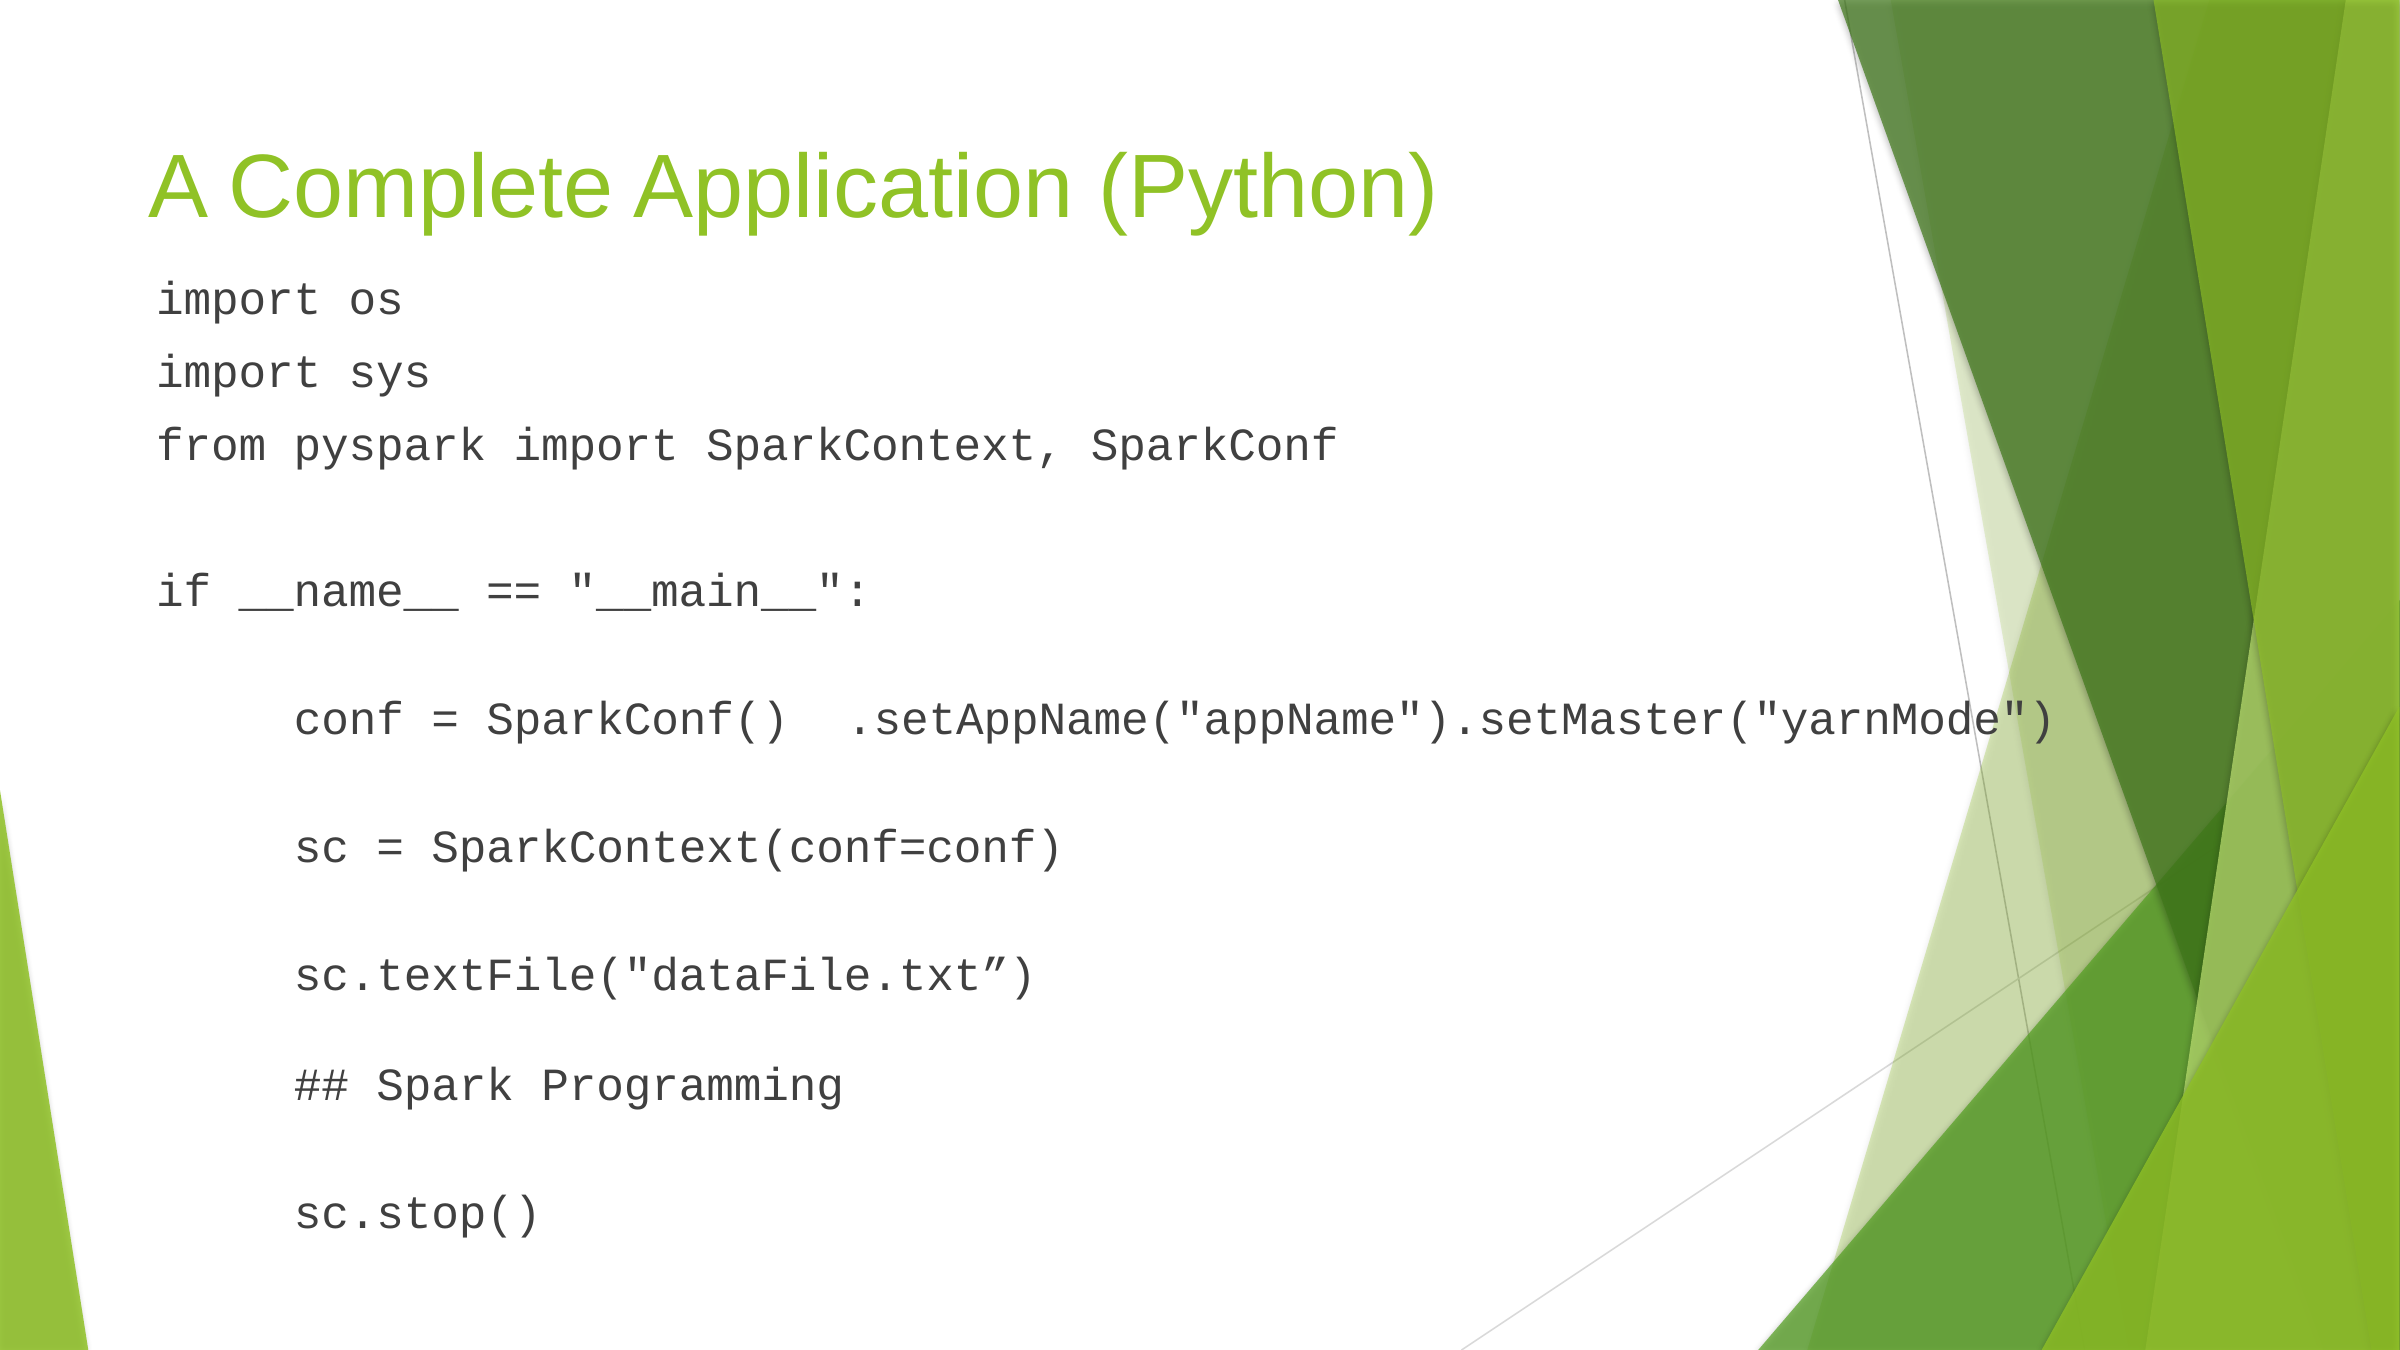

# A Complete Application (Python)
import os
import sys
from pyspark import SparkContext, SparkConf

if __name__ == "__main__":
	conf = SparkConf()	.setAppName("appName").setMaster("yarnMode")
	sc = SparkContext(conf=conf)
	sc.textFile("dataFile.txt”)
	## Spark Programming
	sc.stop()